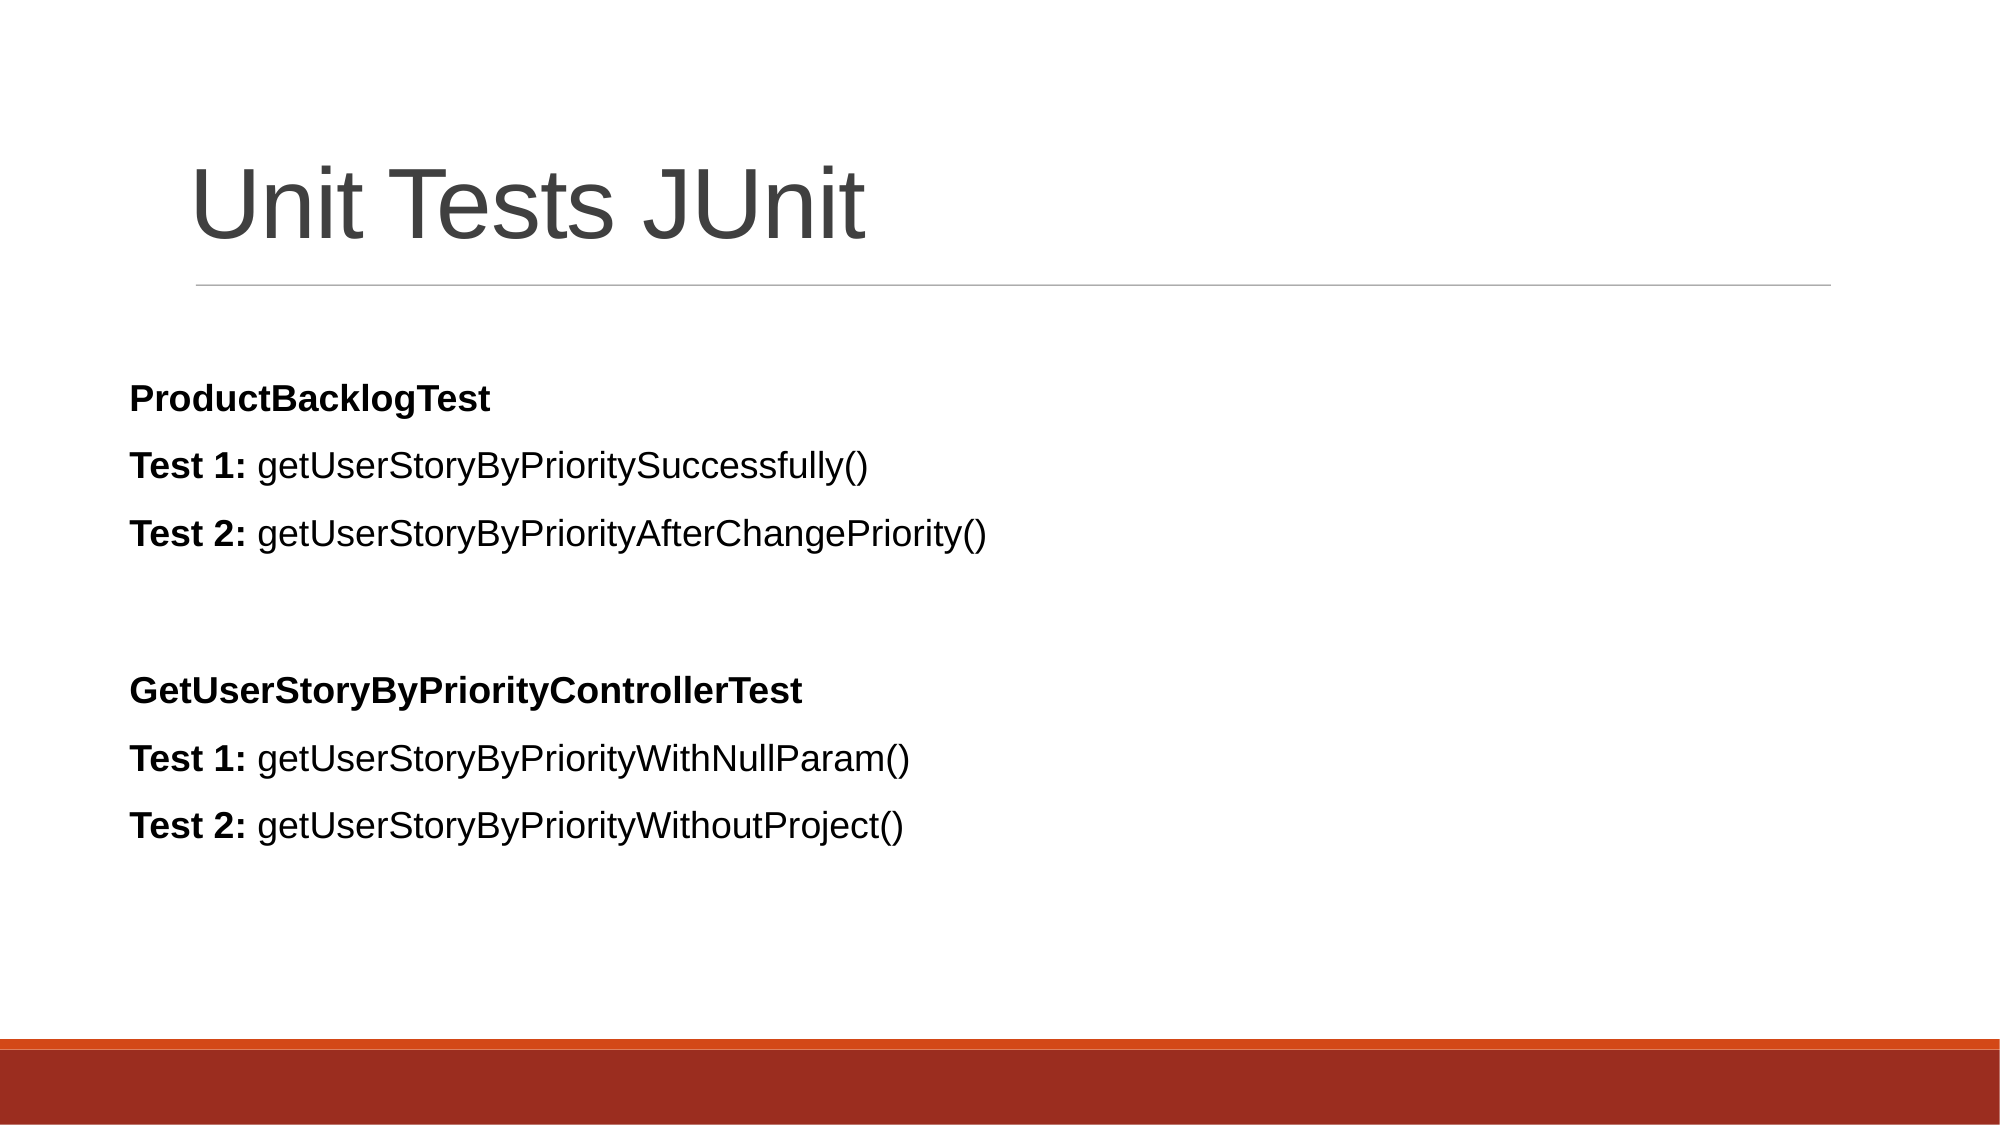

Unit Tests JUnit
ProductBacklogTest
Test 1: getUserStoryByPrioritySuccessfully()
Test 2: getUserStoryByPriorityAfterChangePriority()

GetUserStoryByPriorityControllerTest
Test 1: getUserStoryByPriorityWithNullParam()
Test 2: getUserStoryByPriorityWithoutProject()